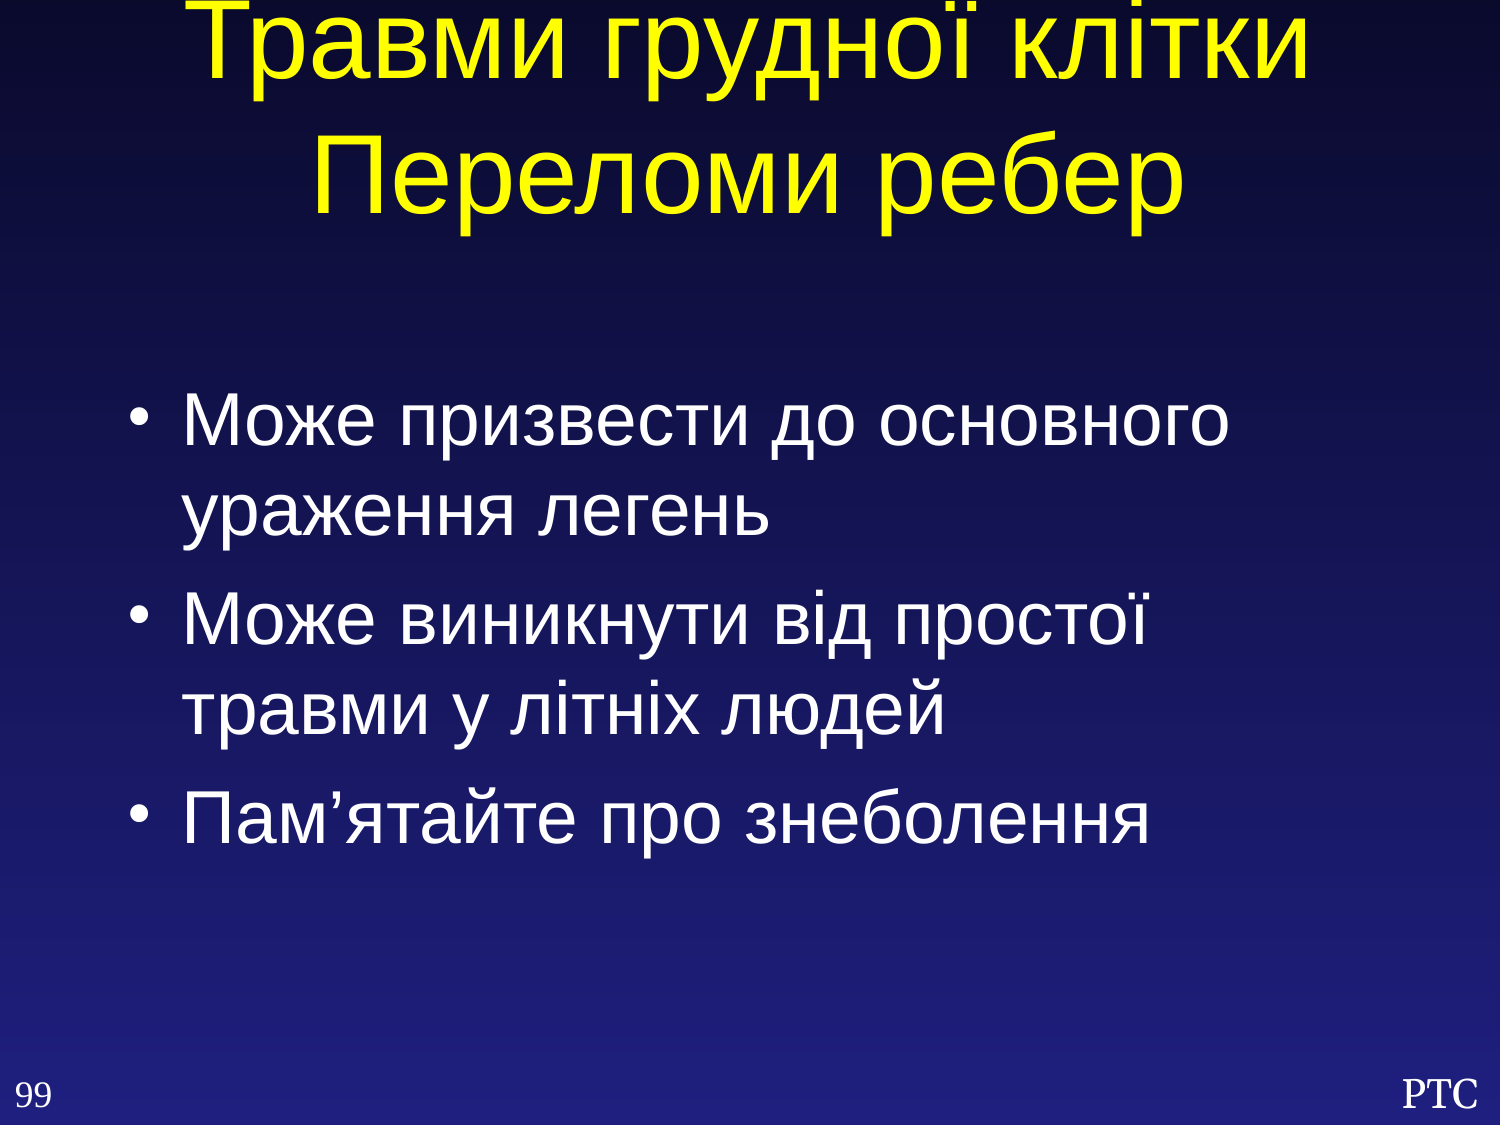

Травми грудної клітки
Переломи ребер
Може призвести до основного ураження легень
Може виникнути від простої травми у літніх людей
Пам’ятайте про знеболення
99